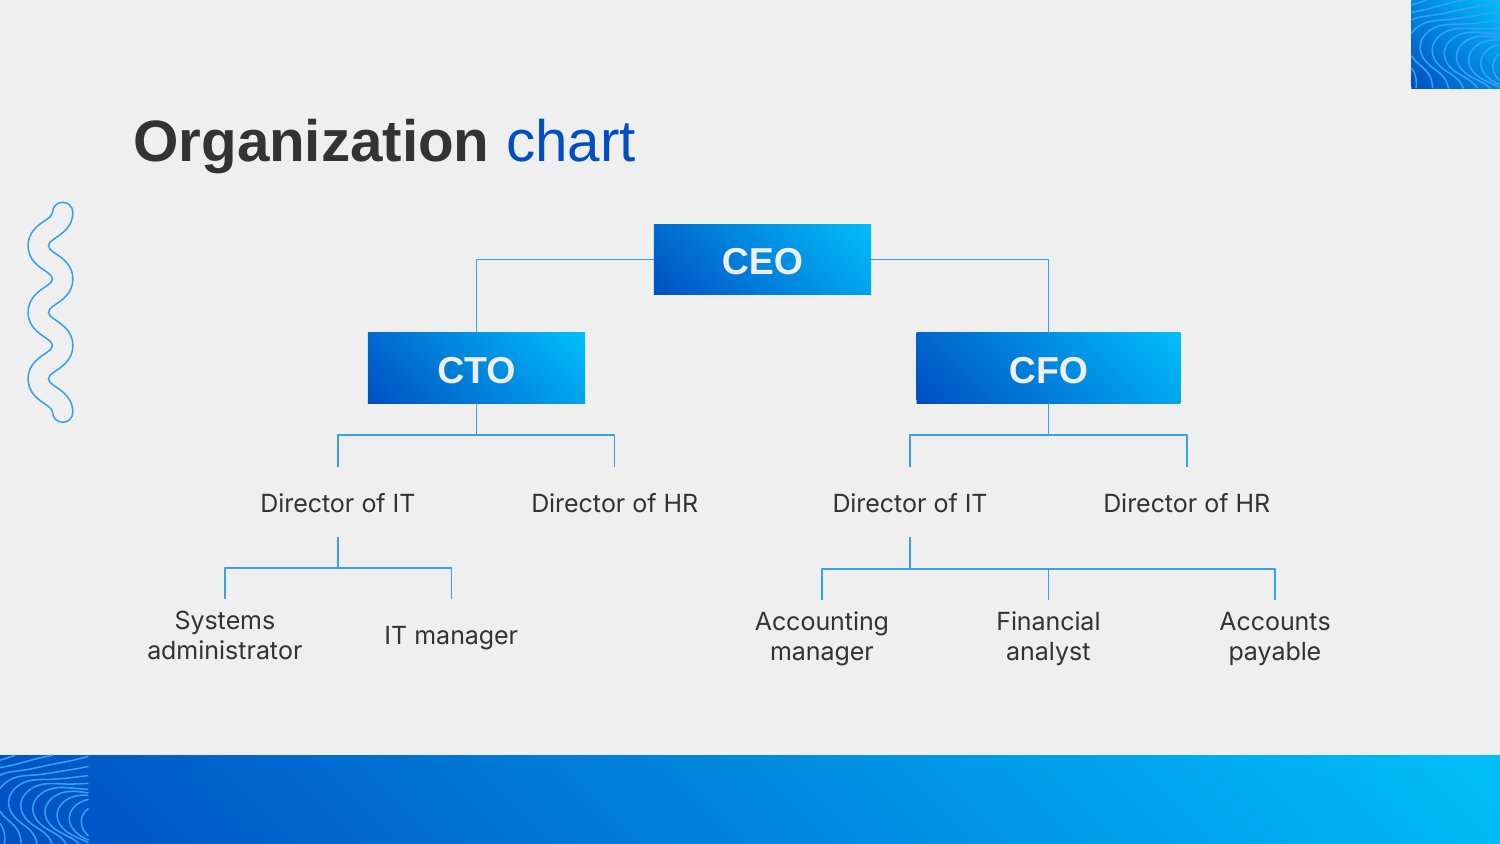

# Organization chart
CEO
CTO
CFO
Director of IT
Director of HR
Director of IT
Director of HR
Systems administrator
IT manager
Accounting manager
Financial analyst
Accounts payable